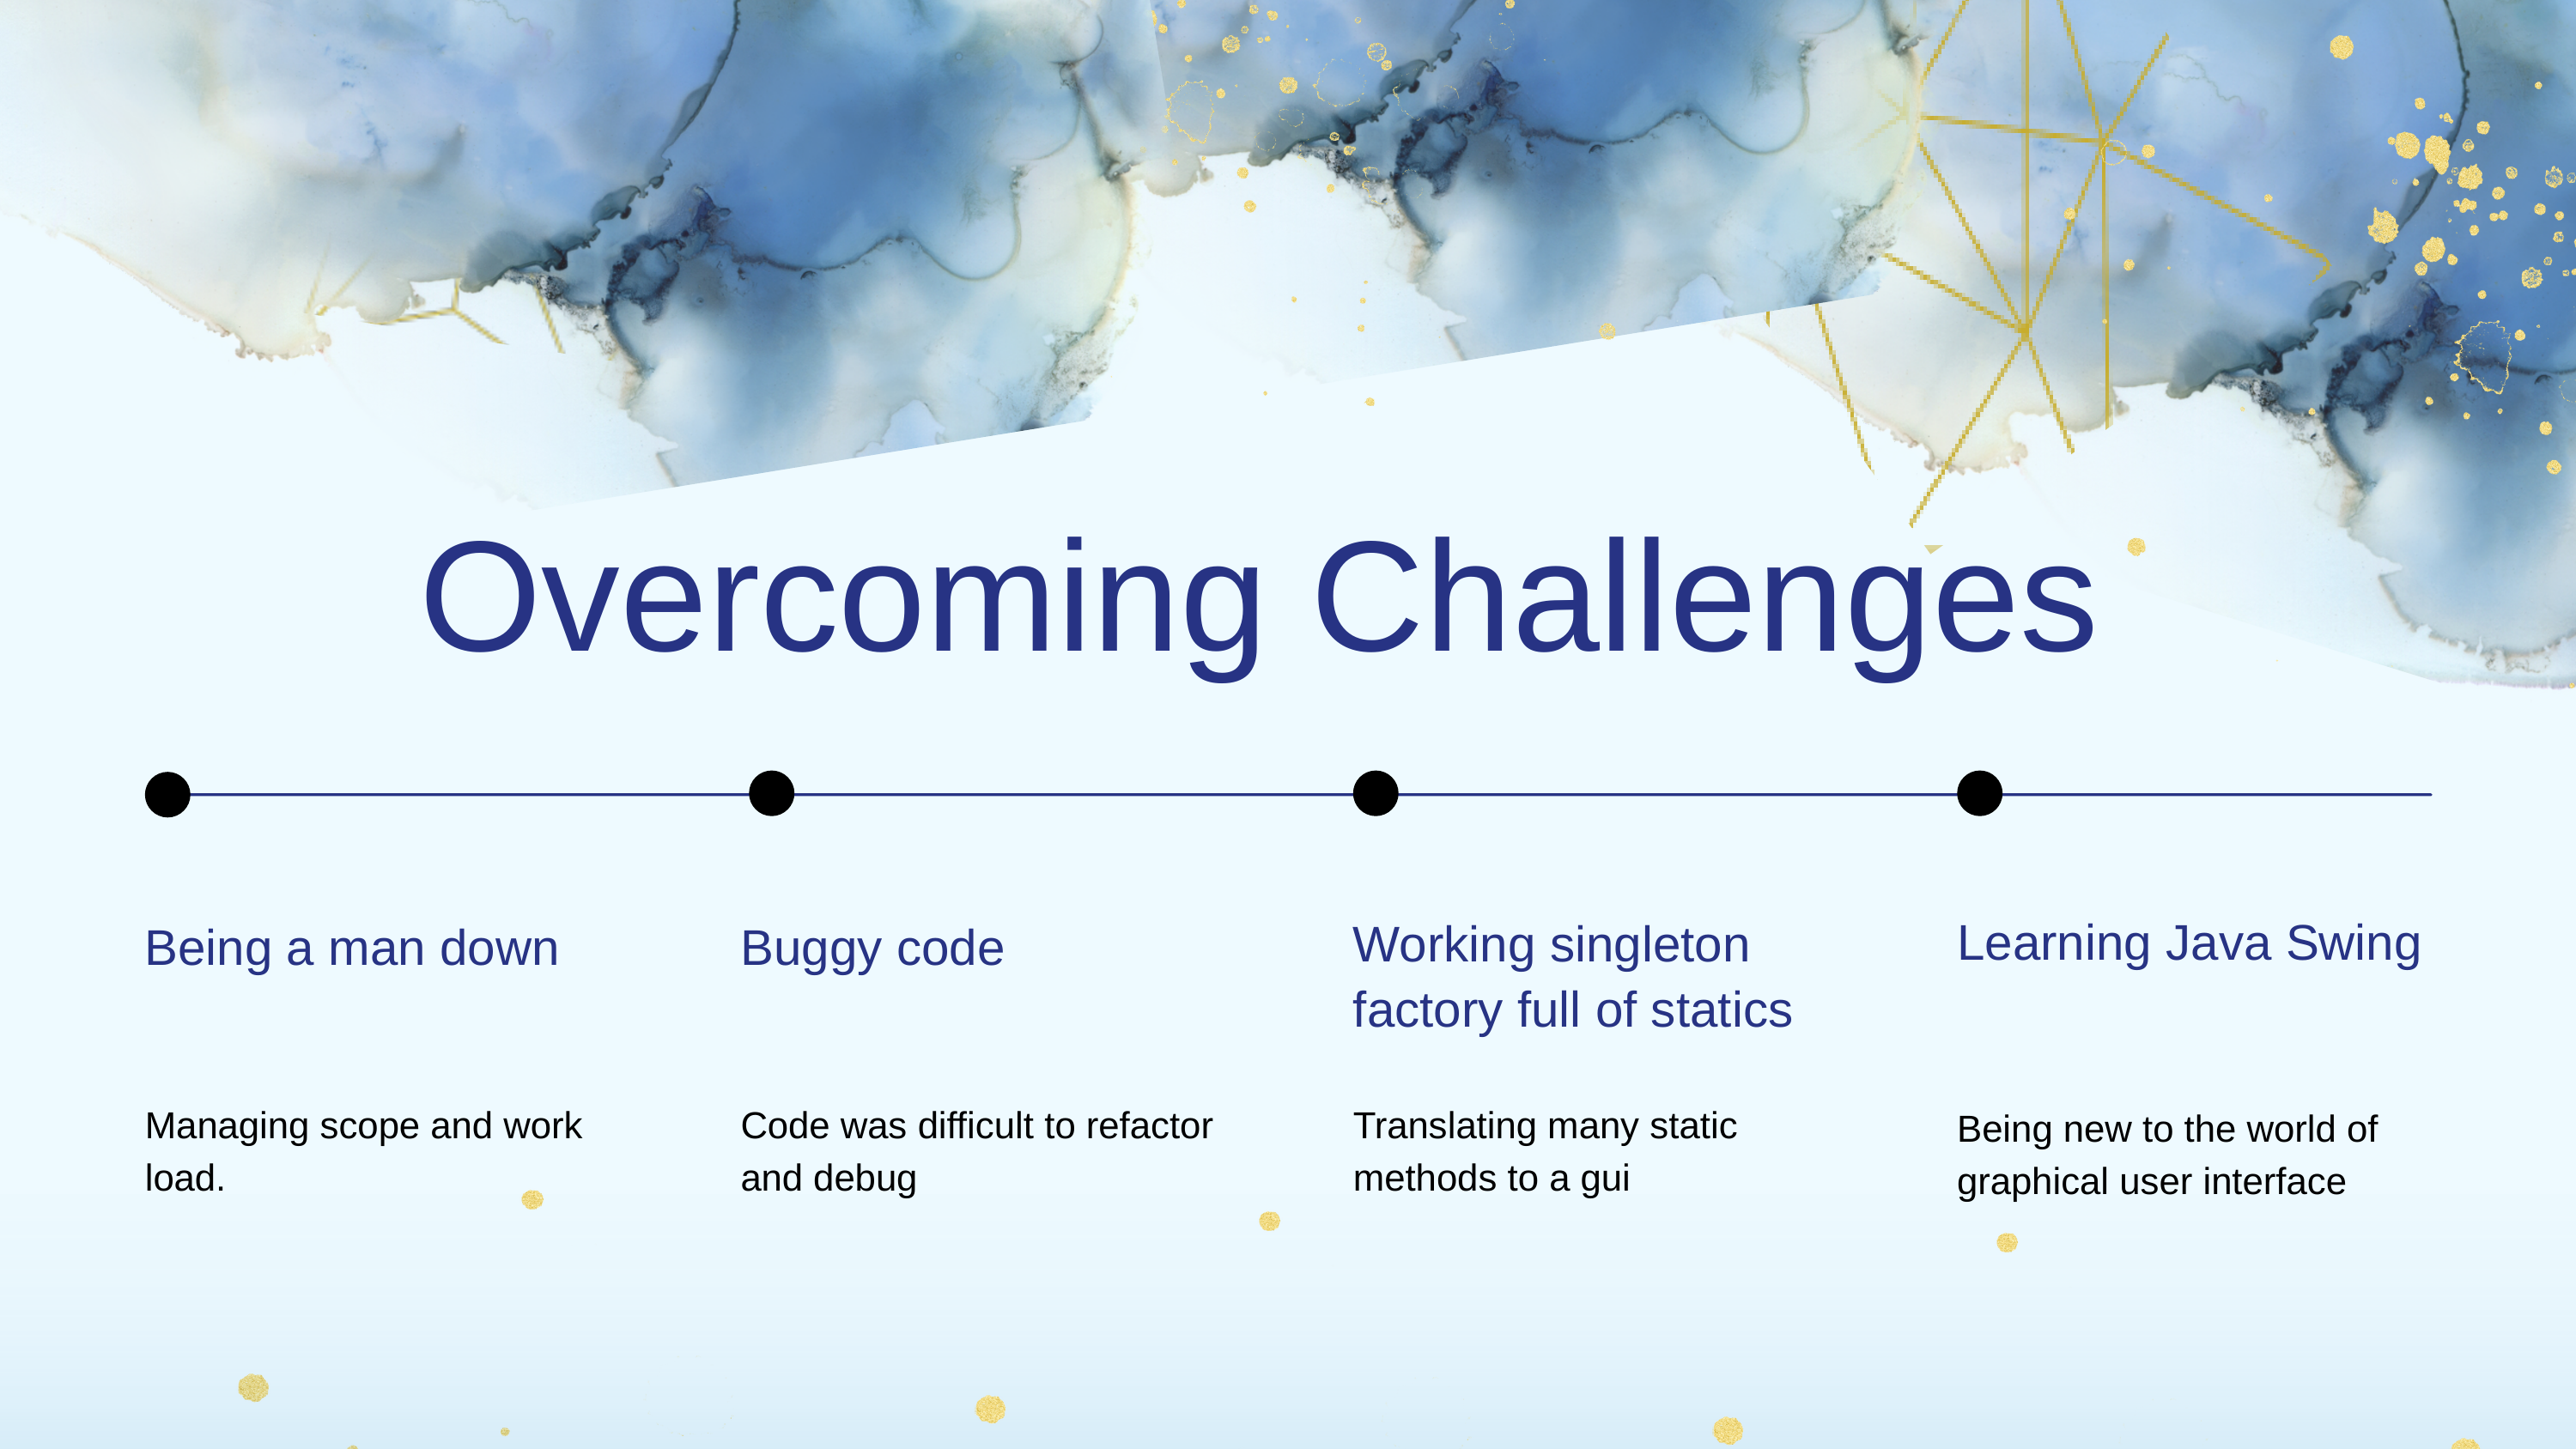

Overcoming Challenges

Learning Java Swing
Working singleton factory full of statics
Being a man down
Buggy code
Managing scope and work load.
Code was difficult to refactor and debug
Translating many static methods to a gui
Being new to the world of graphical user interface